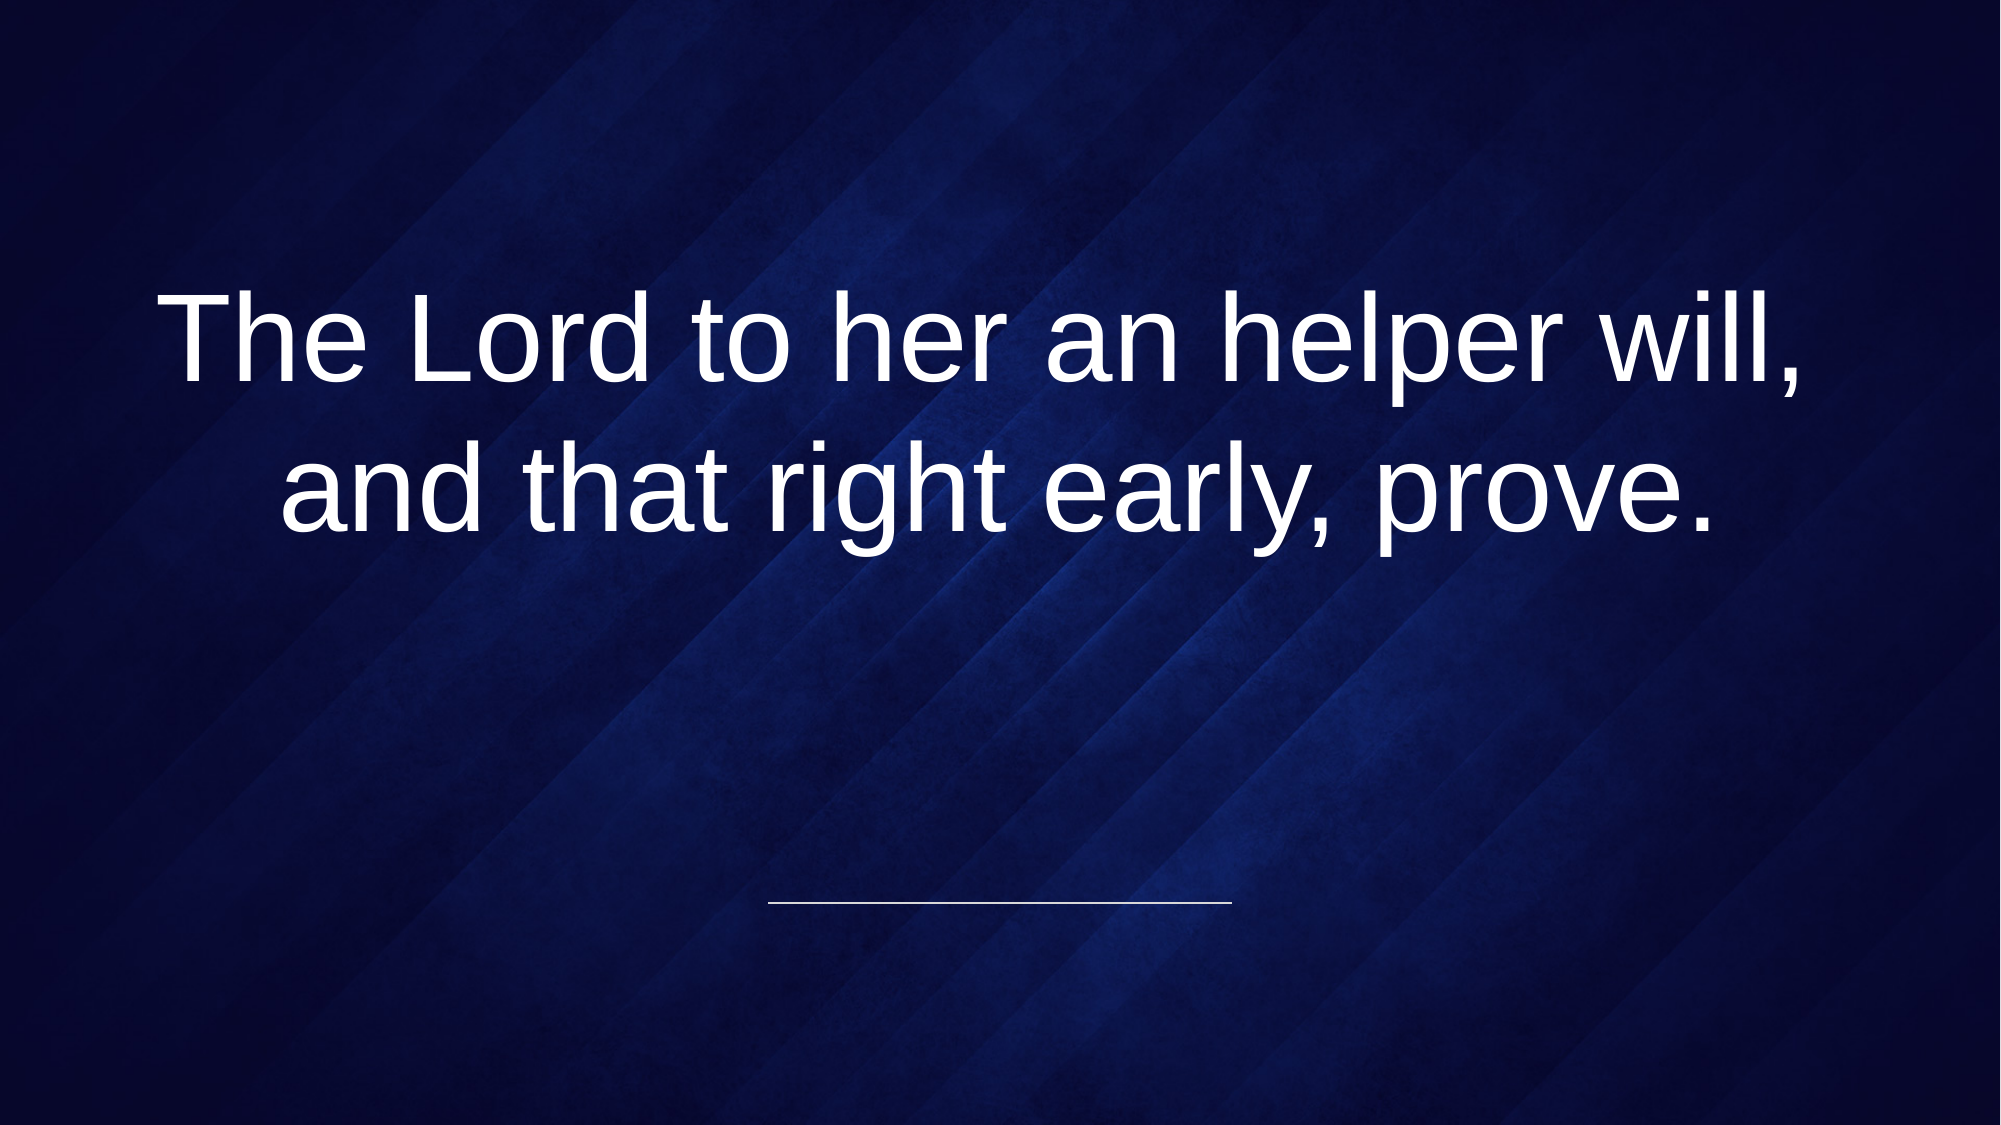

# The Lord to her an helper will, and that right early, prove.